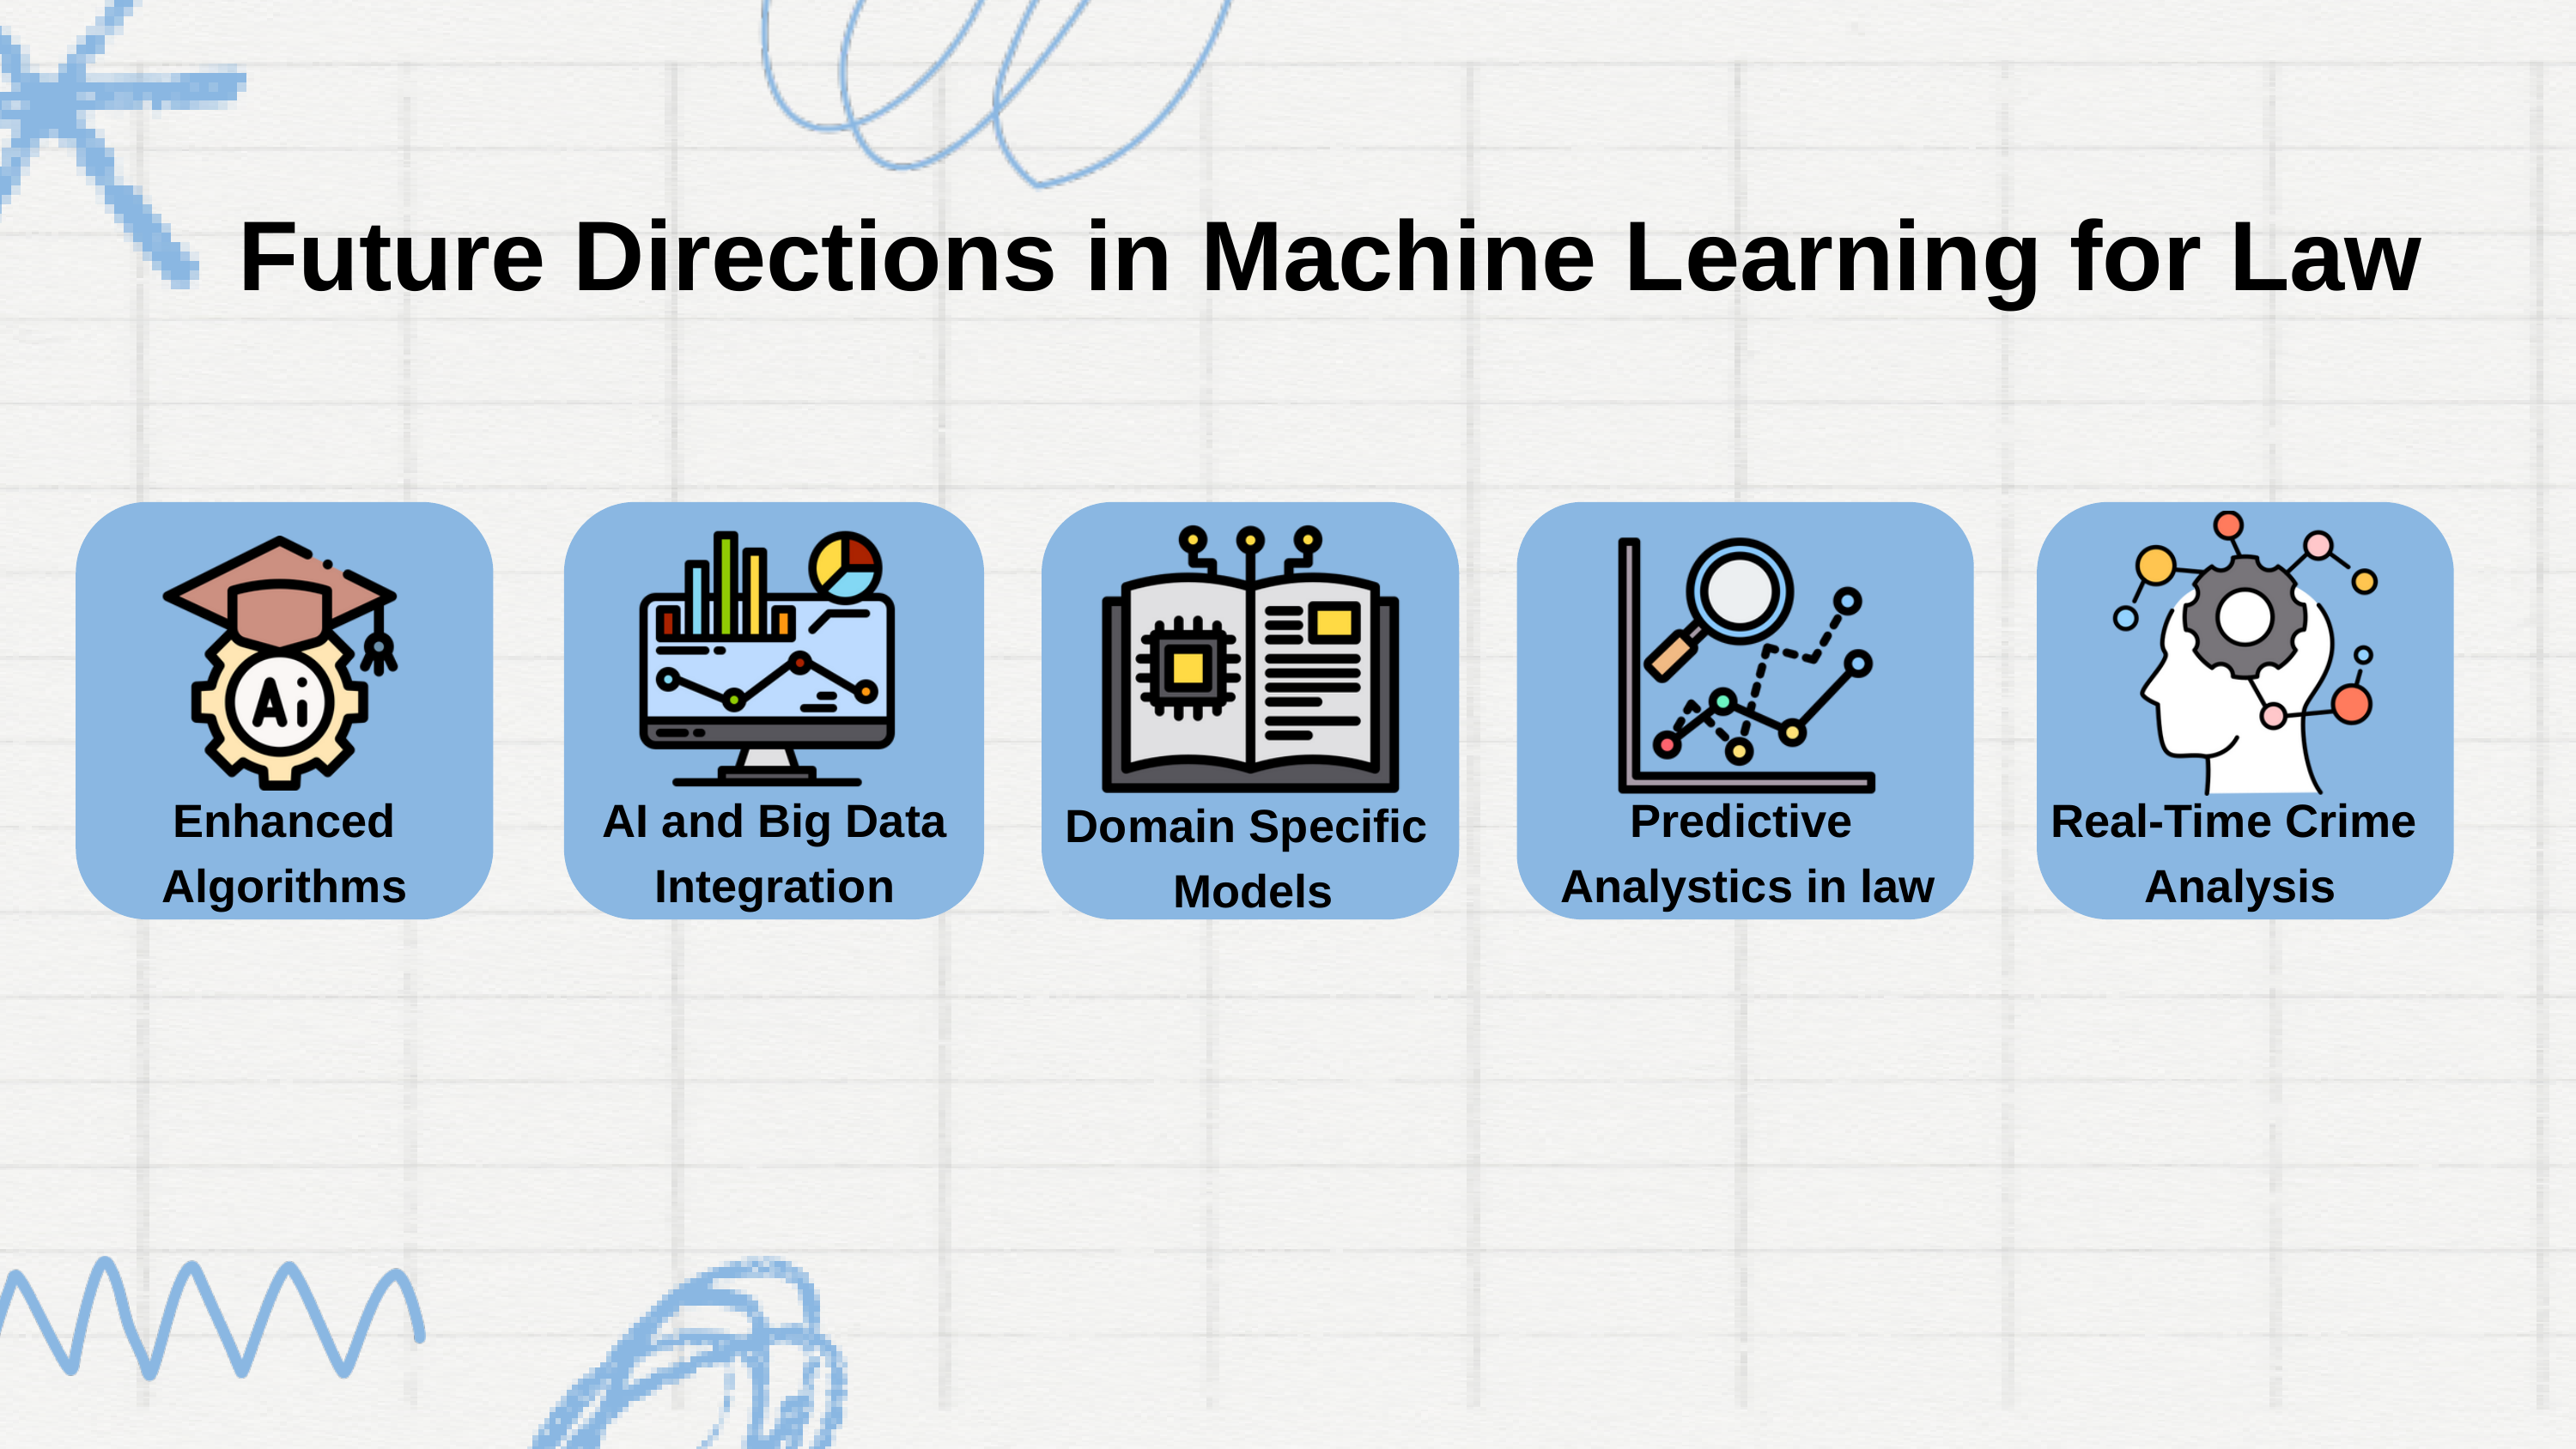

Future Directions in Machine Learning for Law

Enhanced
Algorithms
AI and Big Data
Integration
Predictive
Analystics in law
Real-Time Crime
Analysis
Domain Specific
Models